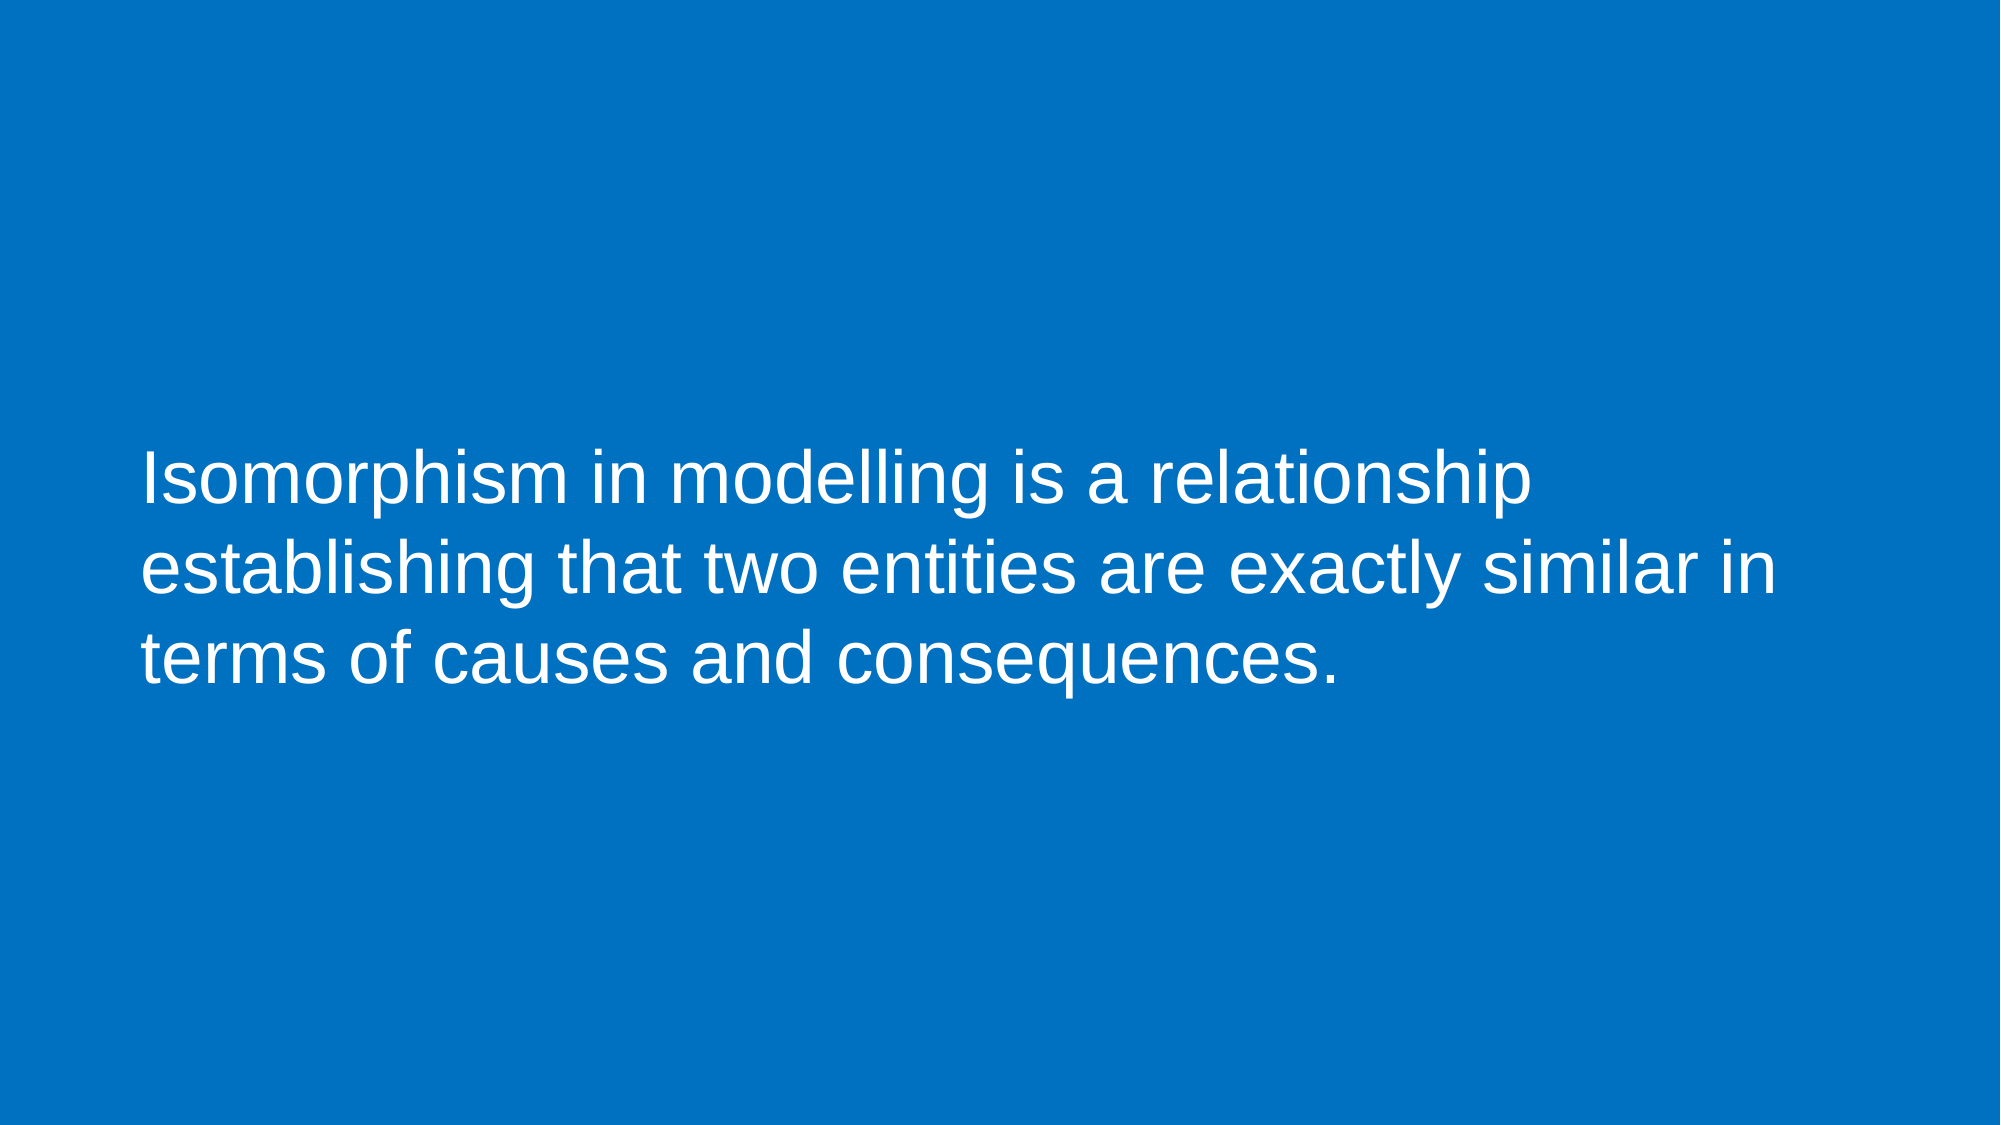

#
Isomorphism in modelling is a relationship establishing that two entities are exactly similar in terms of causes and consequences.